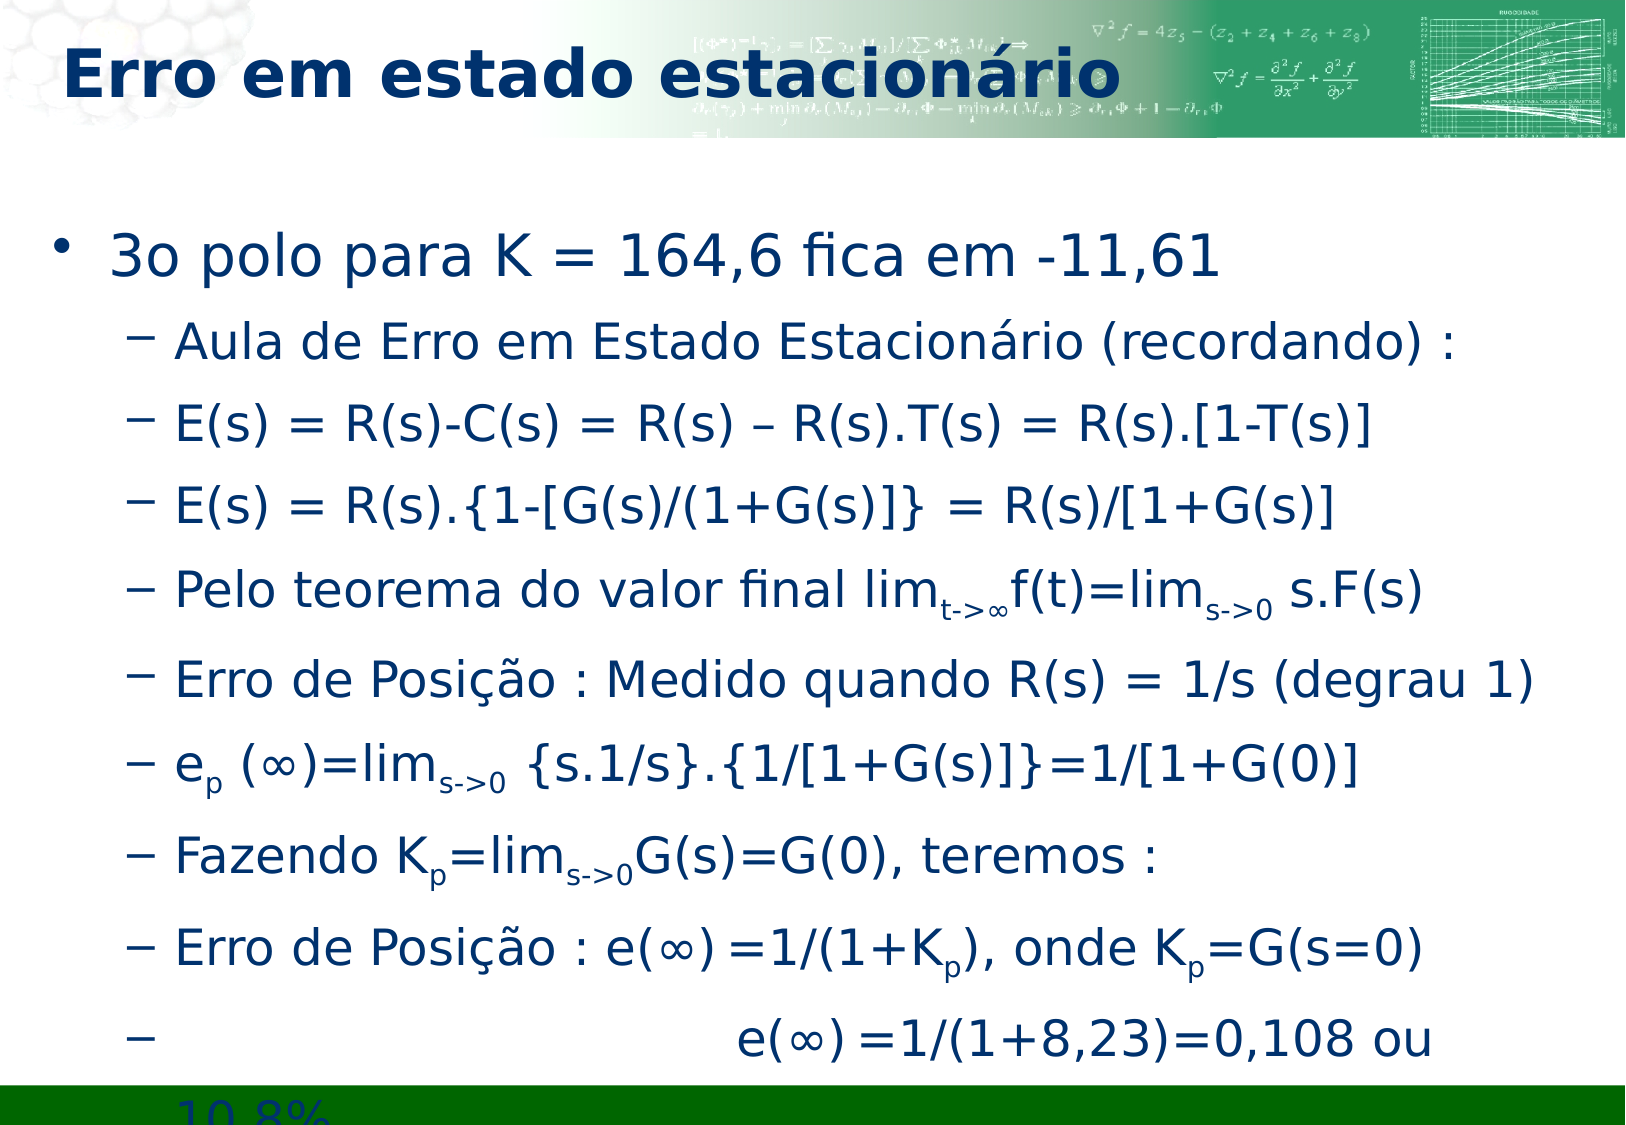

# Erro em estado estacionário
3o polo para K = 164,6 fica em -11,61
Aula de Erro em Estado Estacionário (recordando) :
E(s) = R(s)-C(s) = R(s) – R(s).T(s) = R(s).[1-T(s)]
E(s) = R(s).{1-[G(s)/(1+G(s)]} = R(s)/[1+G(s)]
Pelo teorema do valor final limt->∞f(t)=lims->0 s.F(s)
Erro de Posição : Medido quando R(s) = 1/s (degrau 1)
ep (∞)=lims->0 {s.1/s}.{1/[1+G(s)]}=1/[1+G(0)]
Fazendo Kp=lims->0G(s)=G(0), teremos :
Erro de Posição : e(∞) =1/(1+Kp), onde Kp=G(s=0)
 			       e(∞) =1/(1+8,23)=0,108 ou 10,8%